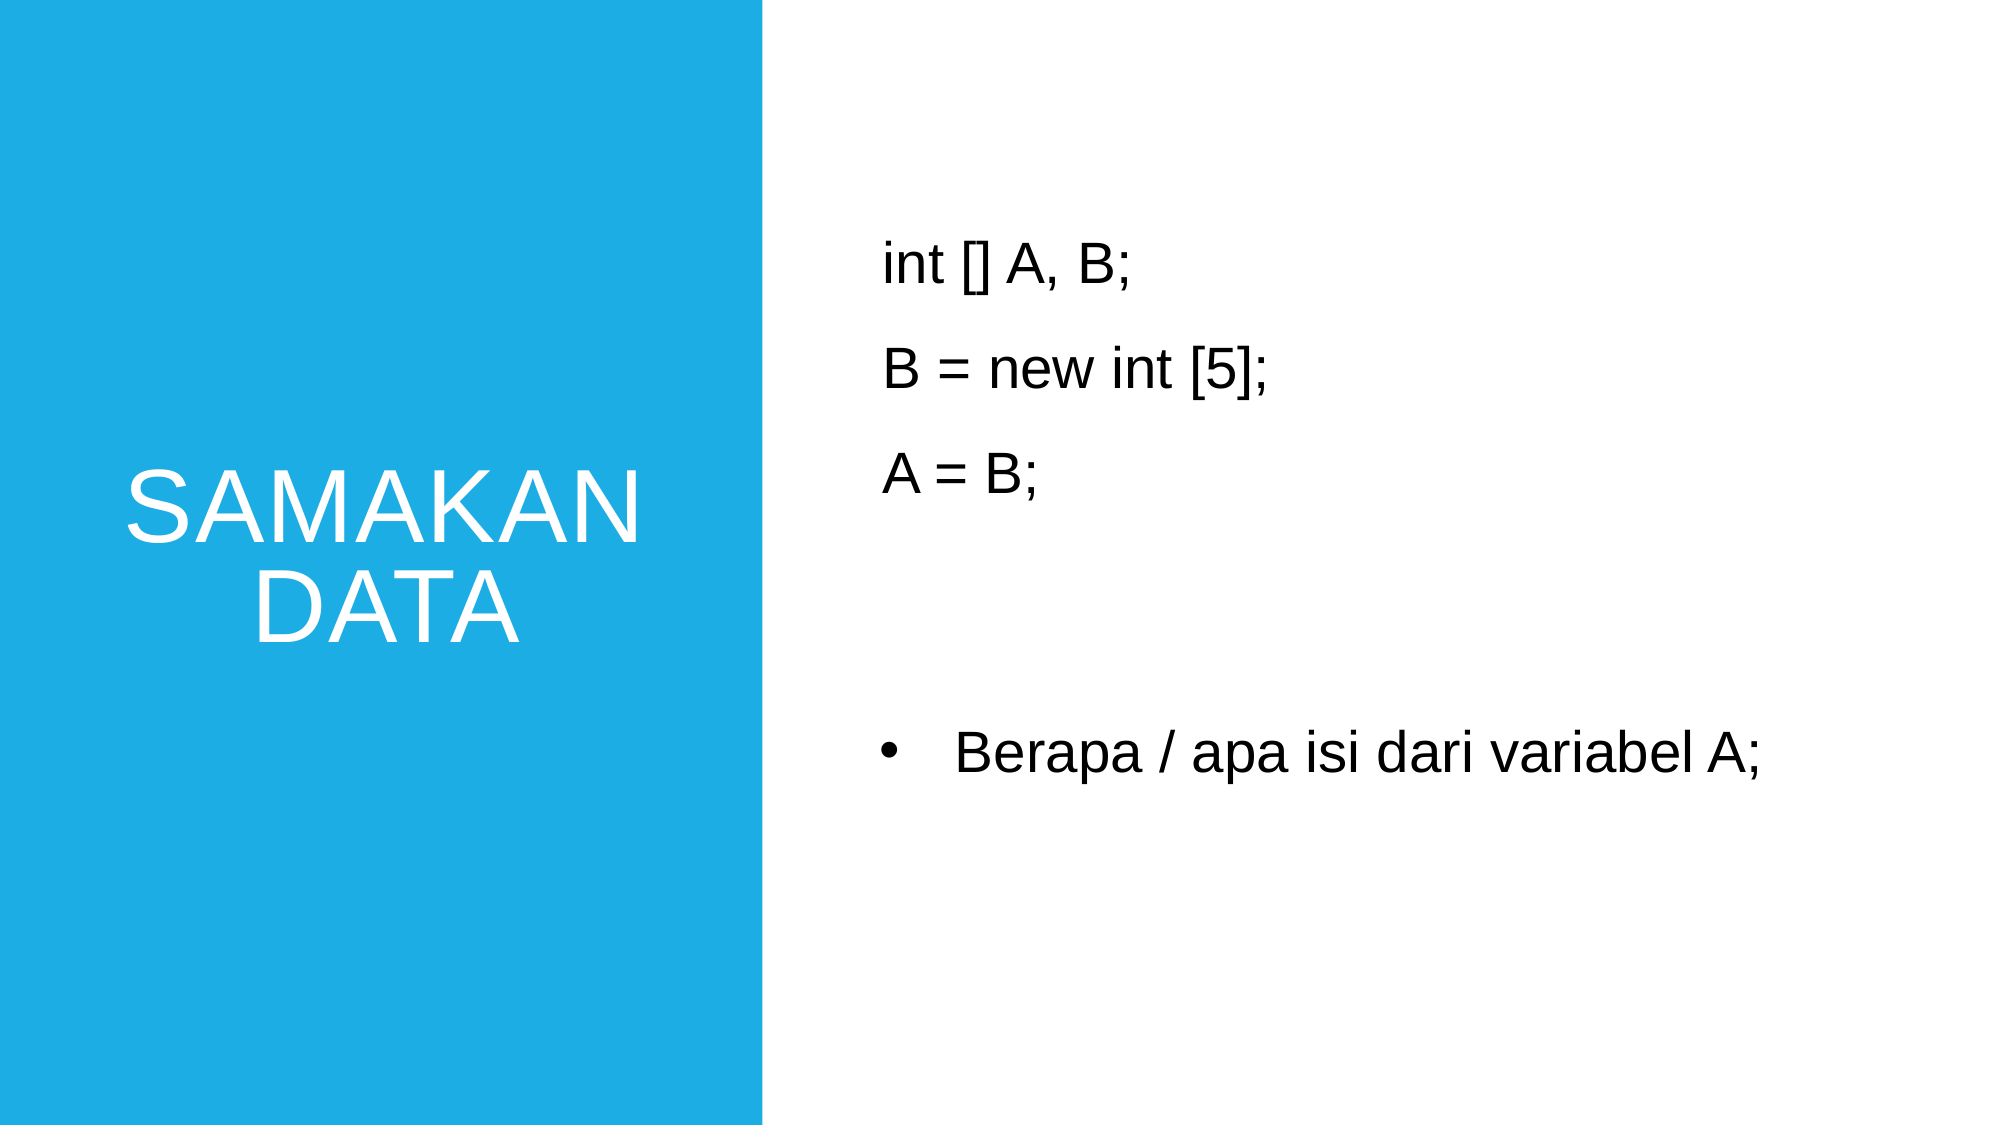

# Samakan data
int [] A, B;
B = new int [5];
A = B;
Berapa / apa isi dari variabel A;